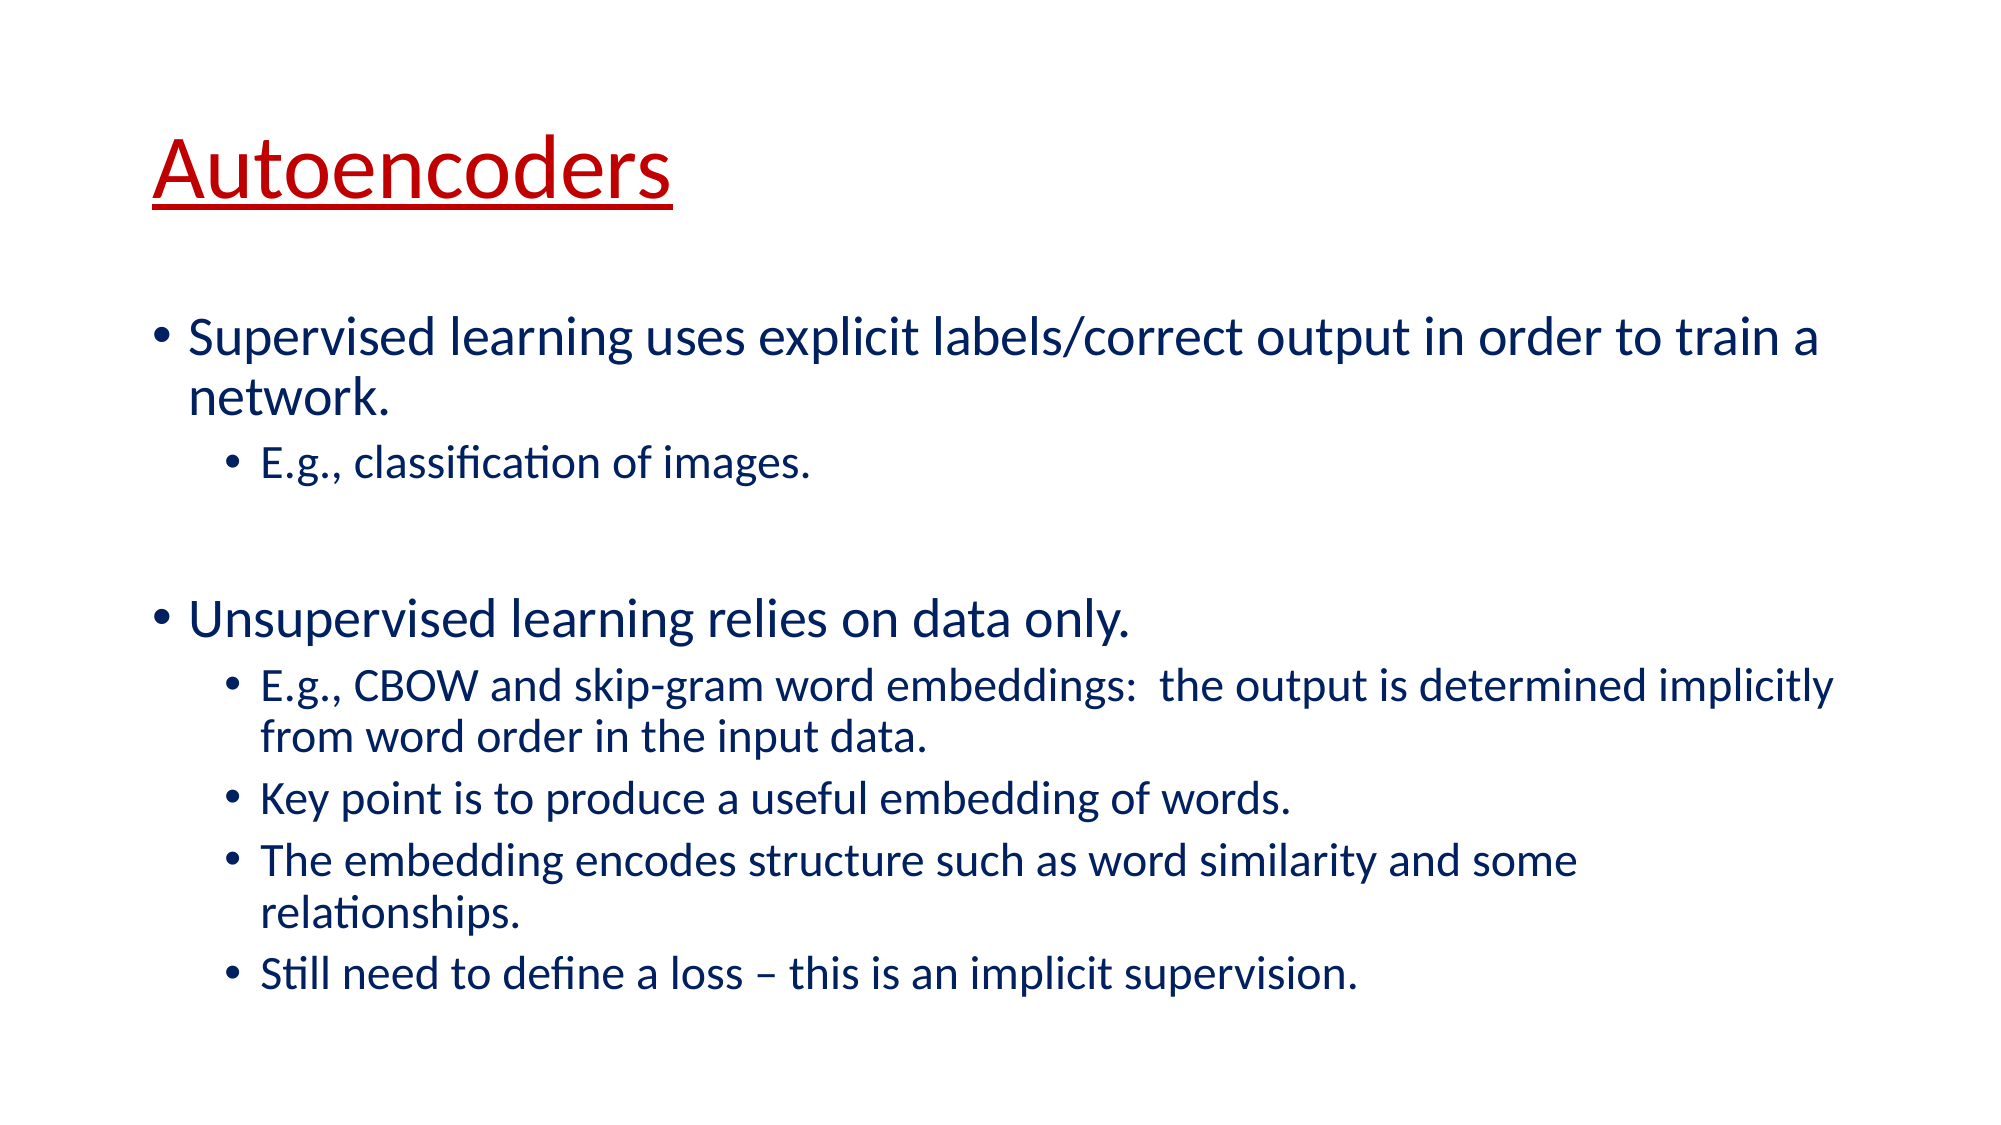

# Autoencoders
Supervised learning uses explicit labels/correct output in order to train a network.
E.g., classification of images.

Unsupervised learning relies on data only.
E.g., CBOW and skip-gram word embeddings:  the output is determined implicitly from word order in the input data.
Key point is to produce a useful embedding of words.
The embedding encodes structure such as word similarity and some relationships.
Still need to define a loss – this is an implicit supervision.